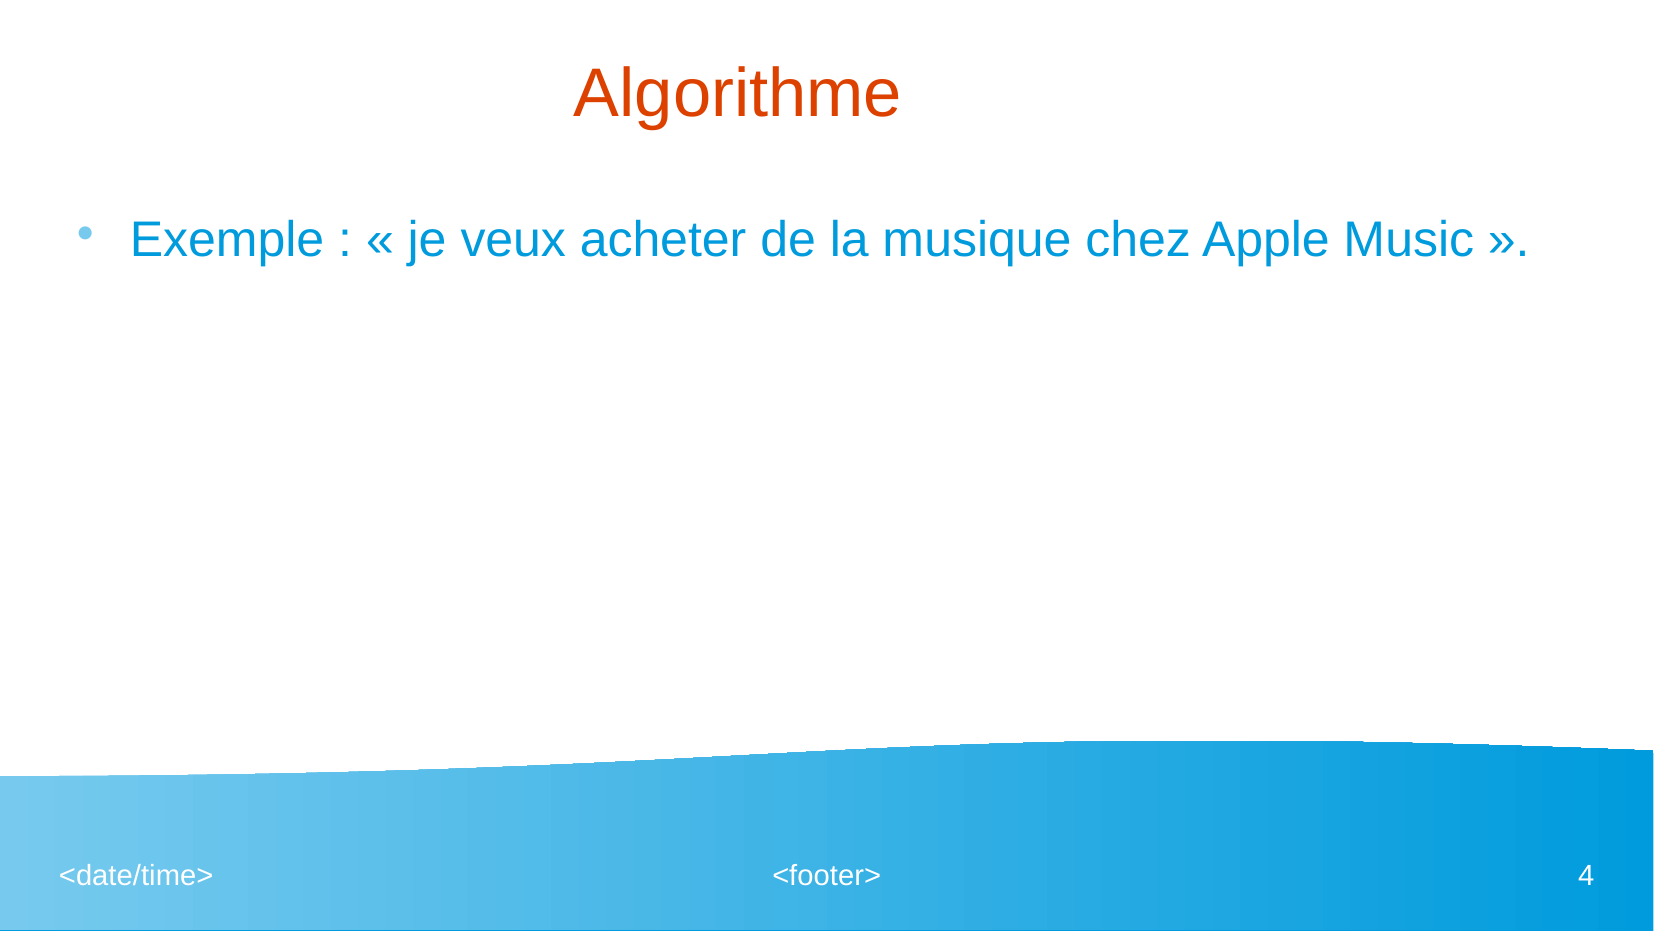

# Algorithme
Exemple : « je veux acheter de la musique chez Apple Music ».